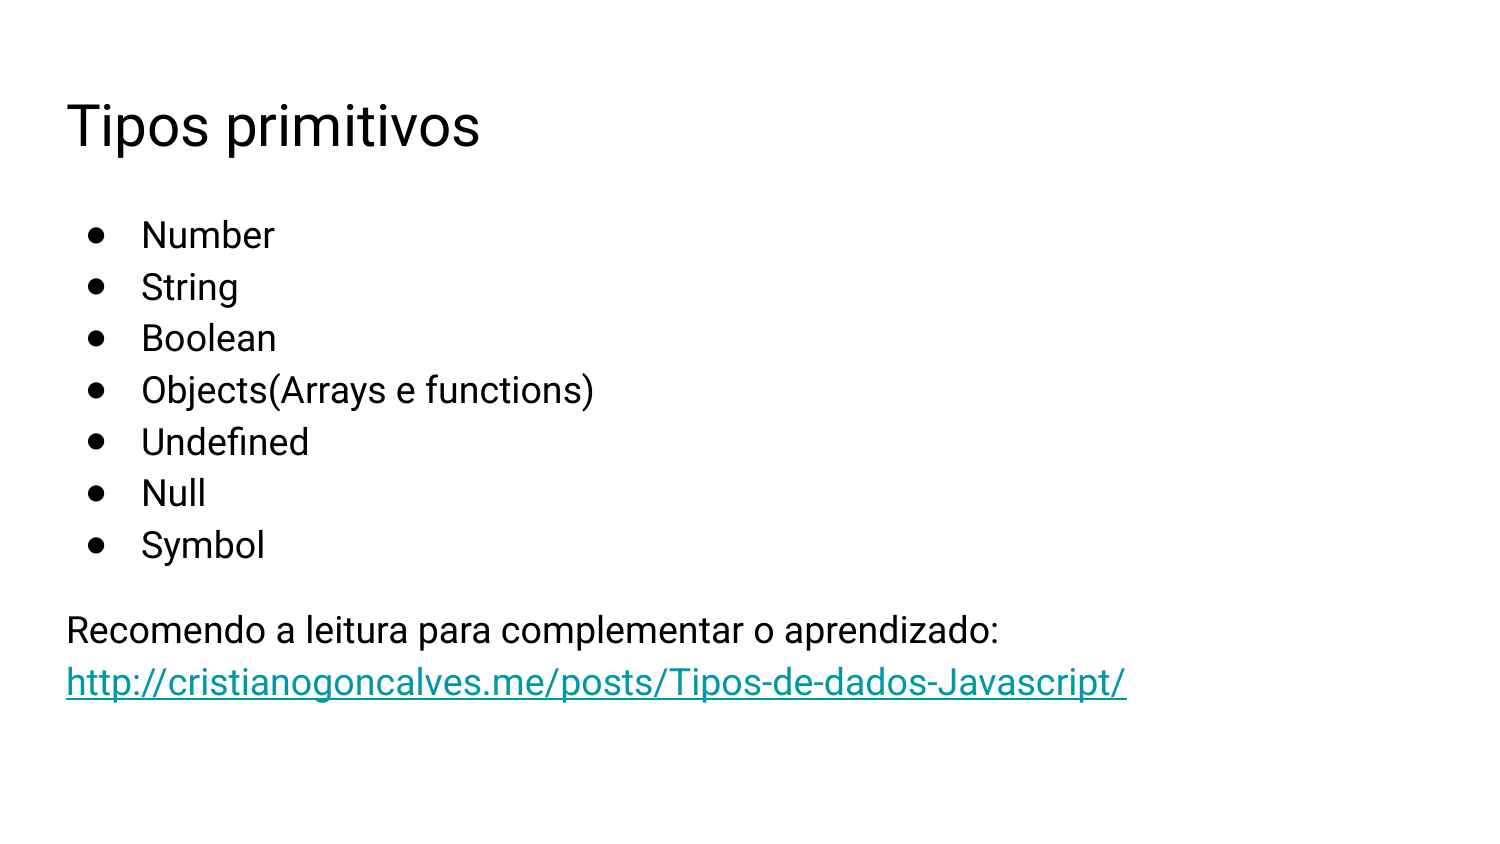

# Tipos primitivos
Number
String
Boolean
Objects(Arrays e functions)
Undefined
Null
Symbol
Recomendo a leitura para complementar o aprendizado: http://cristianogoncalves.me/posts/Tipos-de-dados-Javascript/